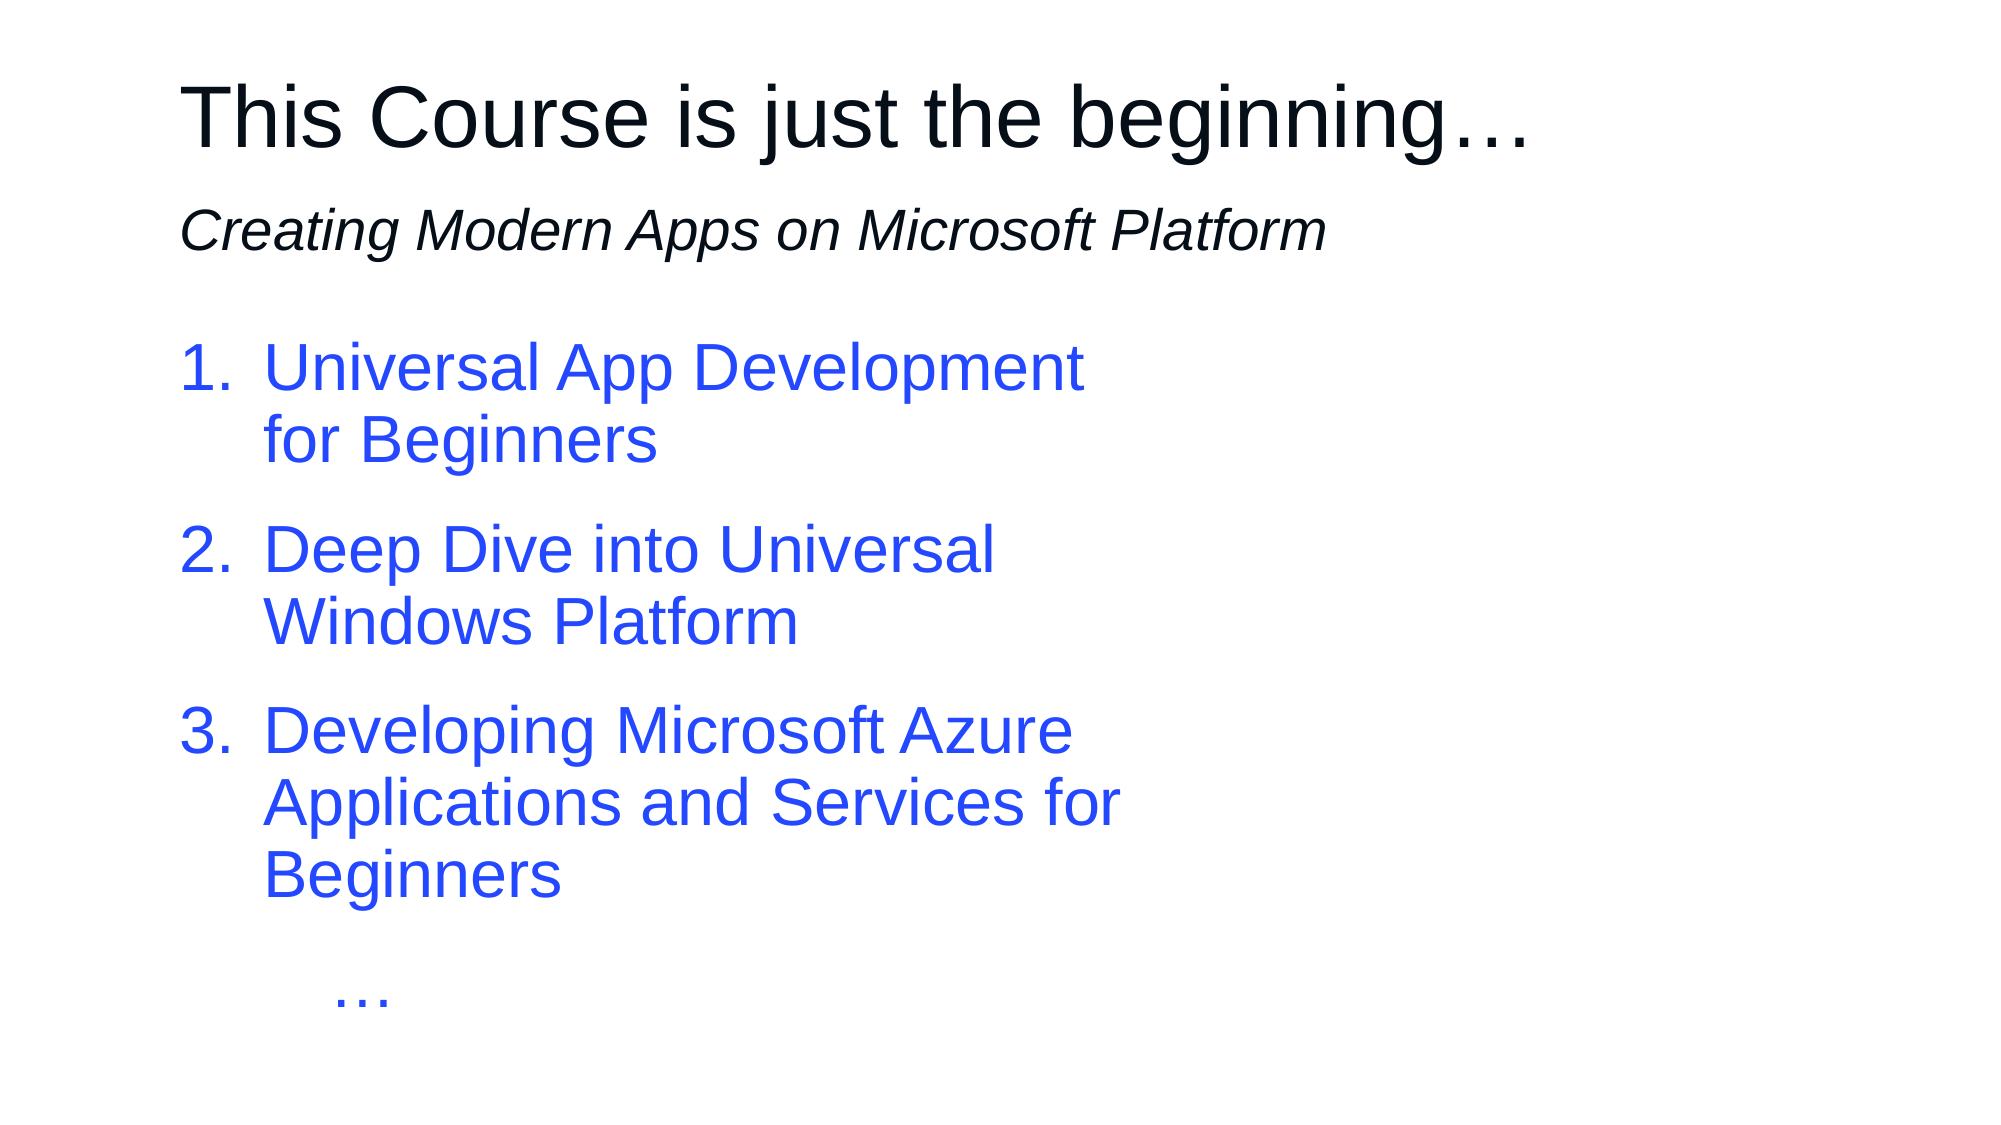

# This Course is just the beginning…
Creating Modern Apps on Microsoft Platform
Universal App Development for Beginners
Deep Dive into Universal Windows Platform
Developing Microsoft Azure Applications and Services for Beginners
	…